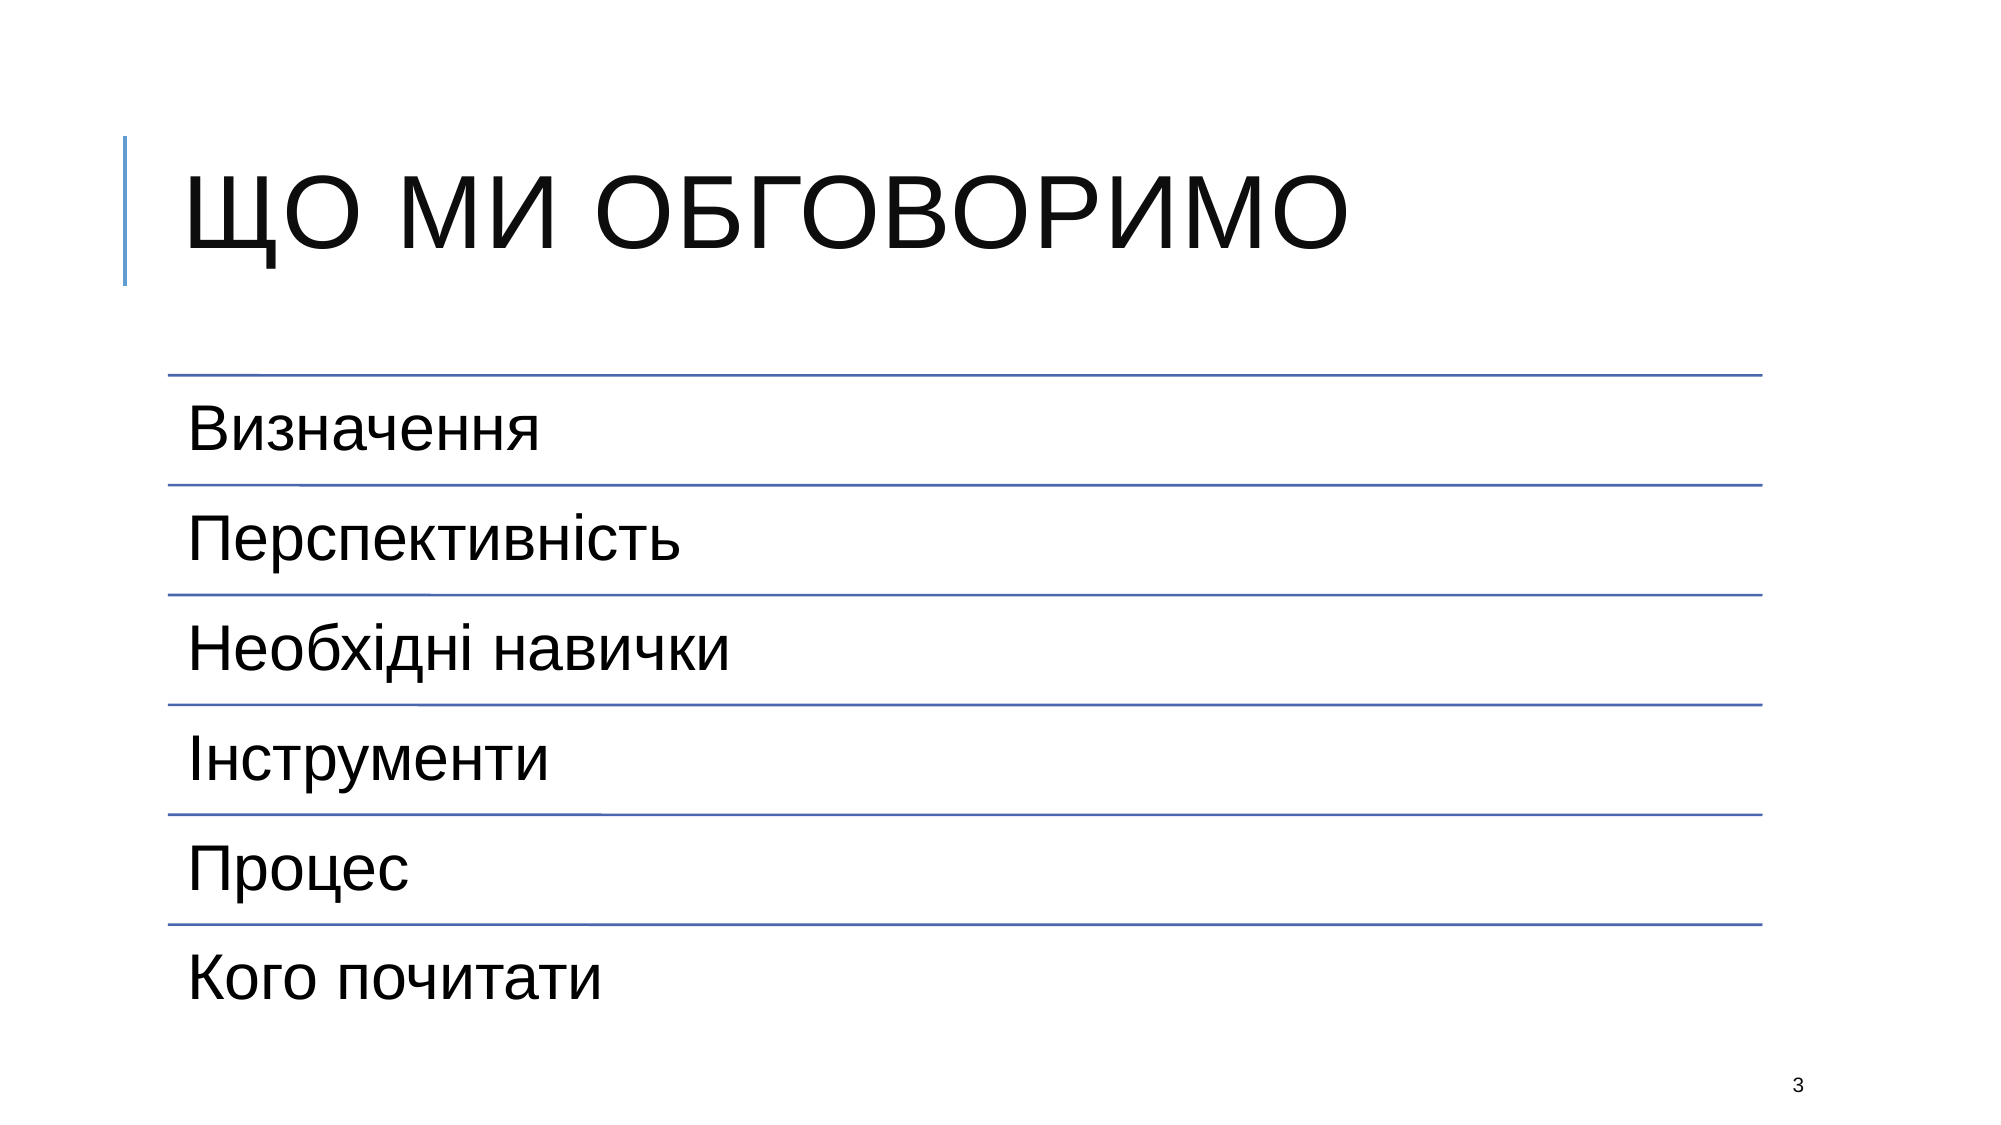

# Що ми обговоримо
Визначення
Перспективність
Необхідні навички
Інструменти
Процес
Кого почитати
3